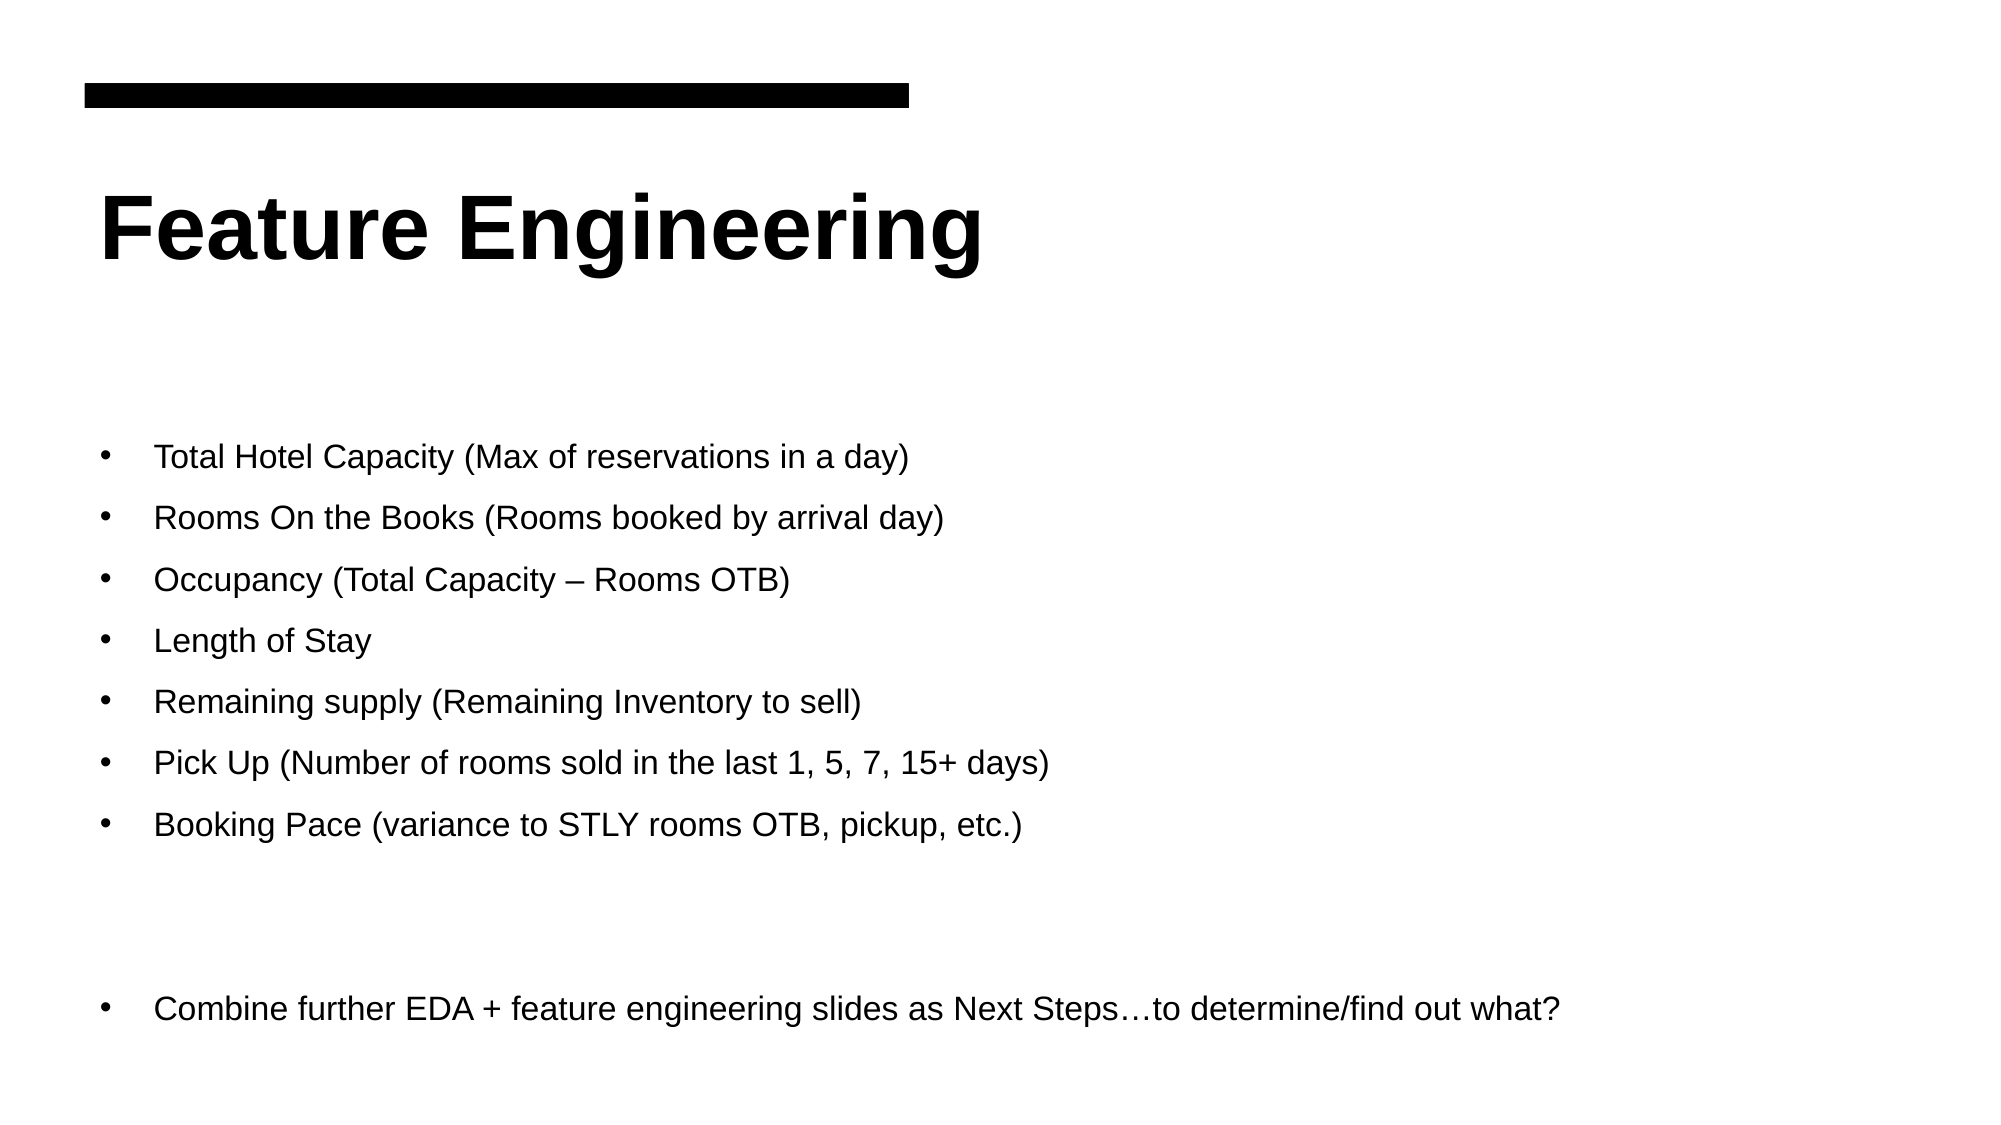

# Feature Engineering
Total Hotel Capacity (Max of reservations in a day)
Rooms On the Books (Rooms booked by arrival day)
Occupancy (Total Capacity – Rooms OTB)
Length of Stay
Remaining supply (Remaining Inventory to sell)
Pick Up (Number of rooms sold in the last 1, 5, 7, 15+ days)
Booking Pace (variance to STLY rooms OTB, pickup, etc.)

Combine further EDA + feature engineering slides as Next Steps…to determine/find out what?